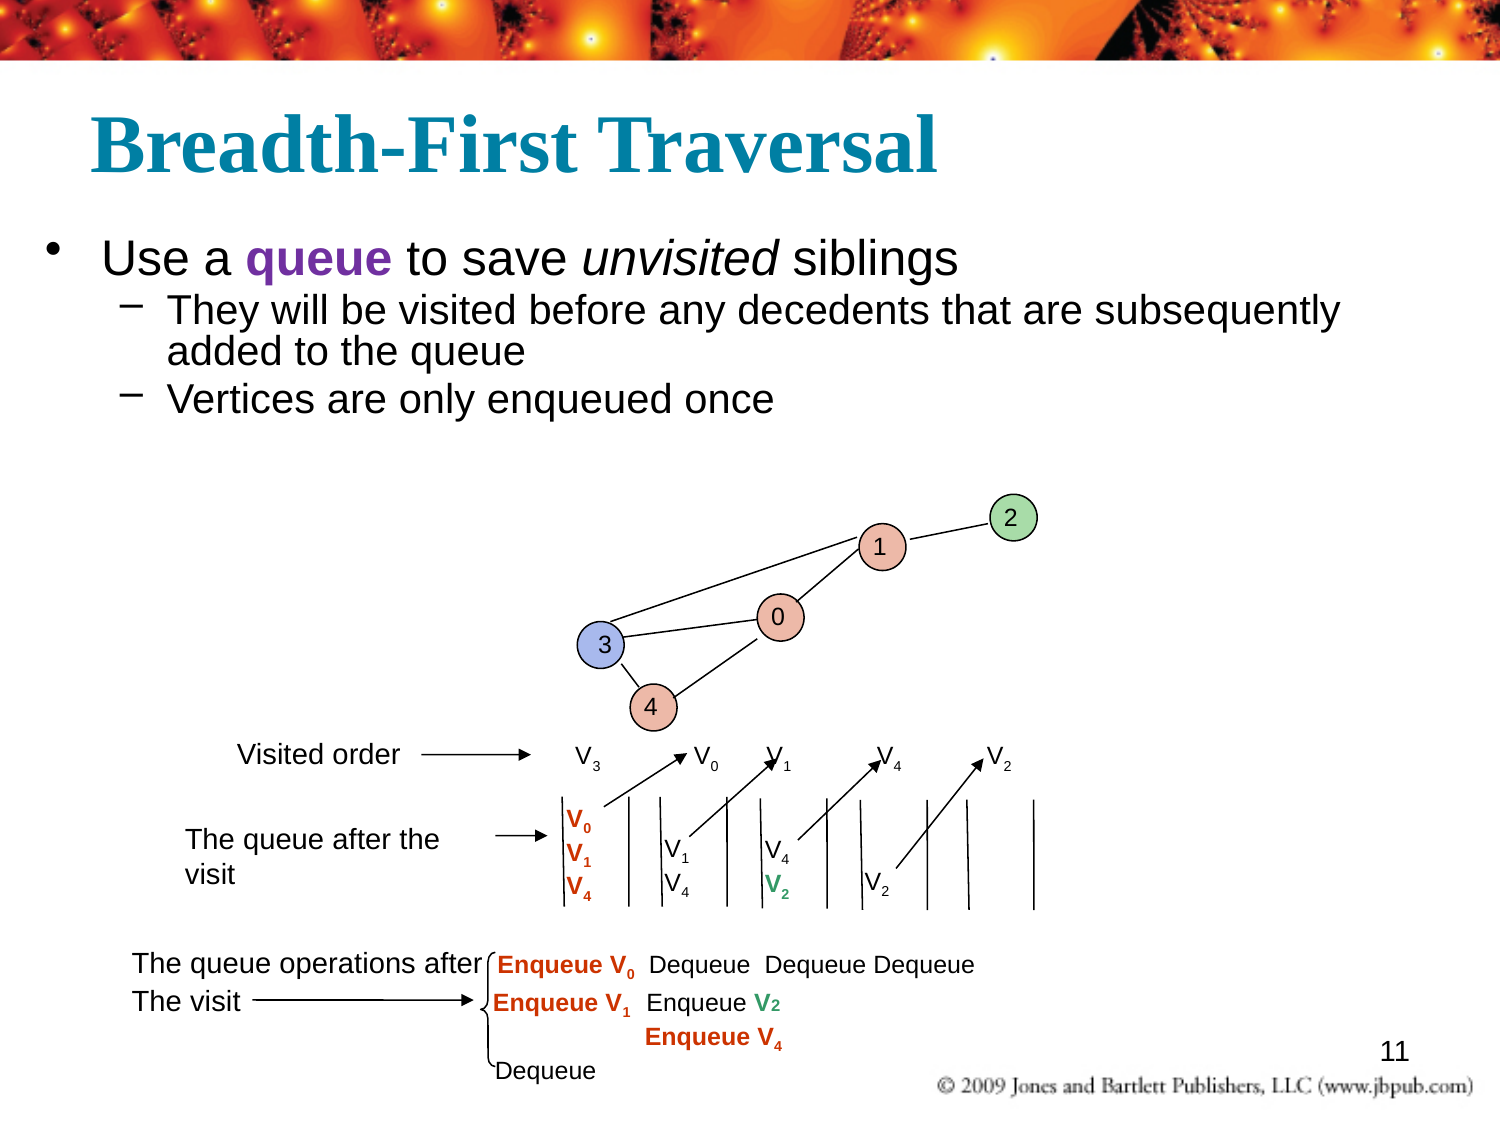

# Breadth-First Traversal
Use a queue to save unvisited siblings
They will be visited before any decedents that are subsequently added to the queue
Vertices are only enqueued once

 2
 1

 0

  3

 4

Visited order                         V3	 V0            V1	          V4	V2

V0
V1
V4

V1
V4

V4
V2

V2

The queue after the visit

The queue operations after  Enqueue V0  Dequeue  Dequeue Dequeue
The visit                                    Enqueue V1    Enqueue V2		                               		         Enqueue V4
		         Dequeue

11